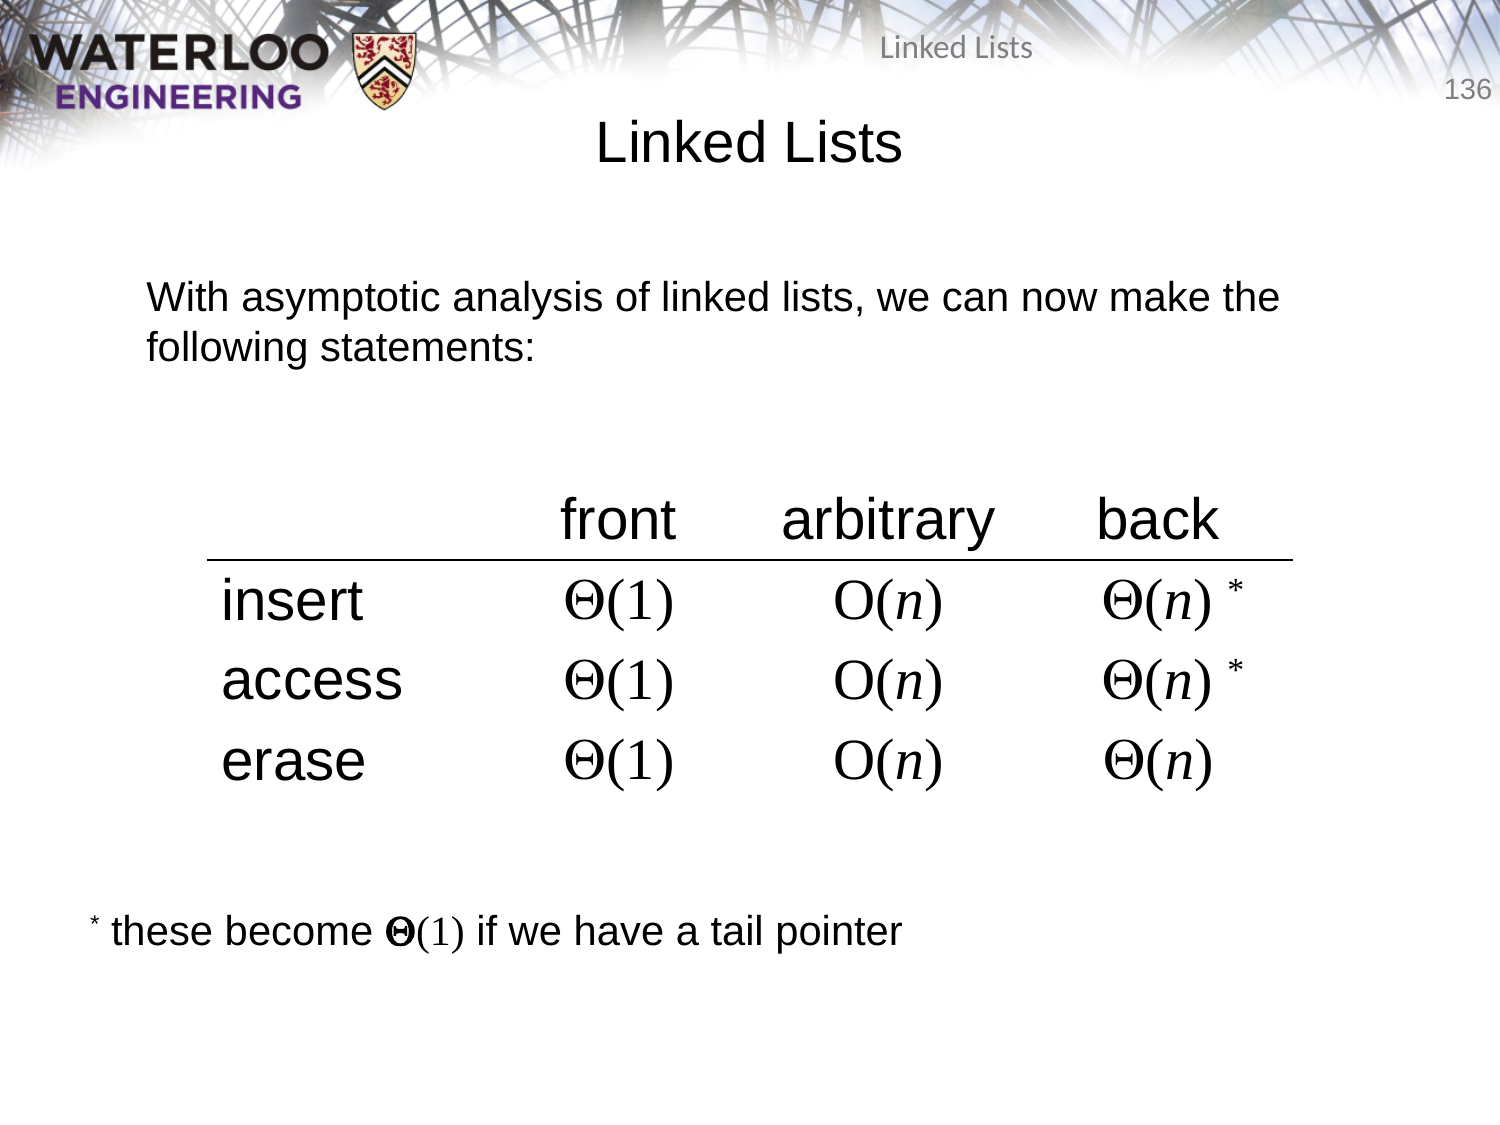

# Linked Lists
	With asymptotic analysis of linked lists, we can now make the following statements:

* these become Θ(1) if we have a tail pointer
|  | front | arbitrary | back |
| --- | --- | --- | --- |
| insert | Θ(1) | O(n) | Θ(n) \* |
| access | Θ(1) | O(n) | Θ(n) \* |
| erase | Θ(1) | O(n) | Θ(n) |